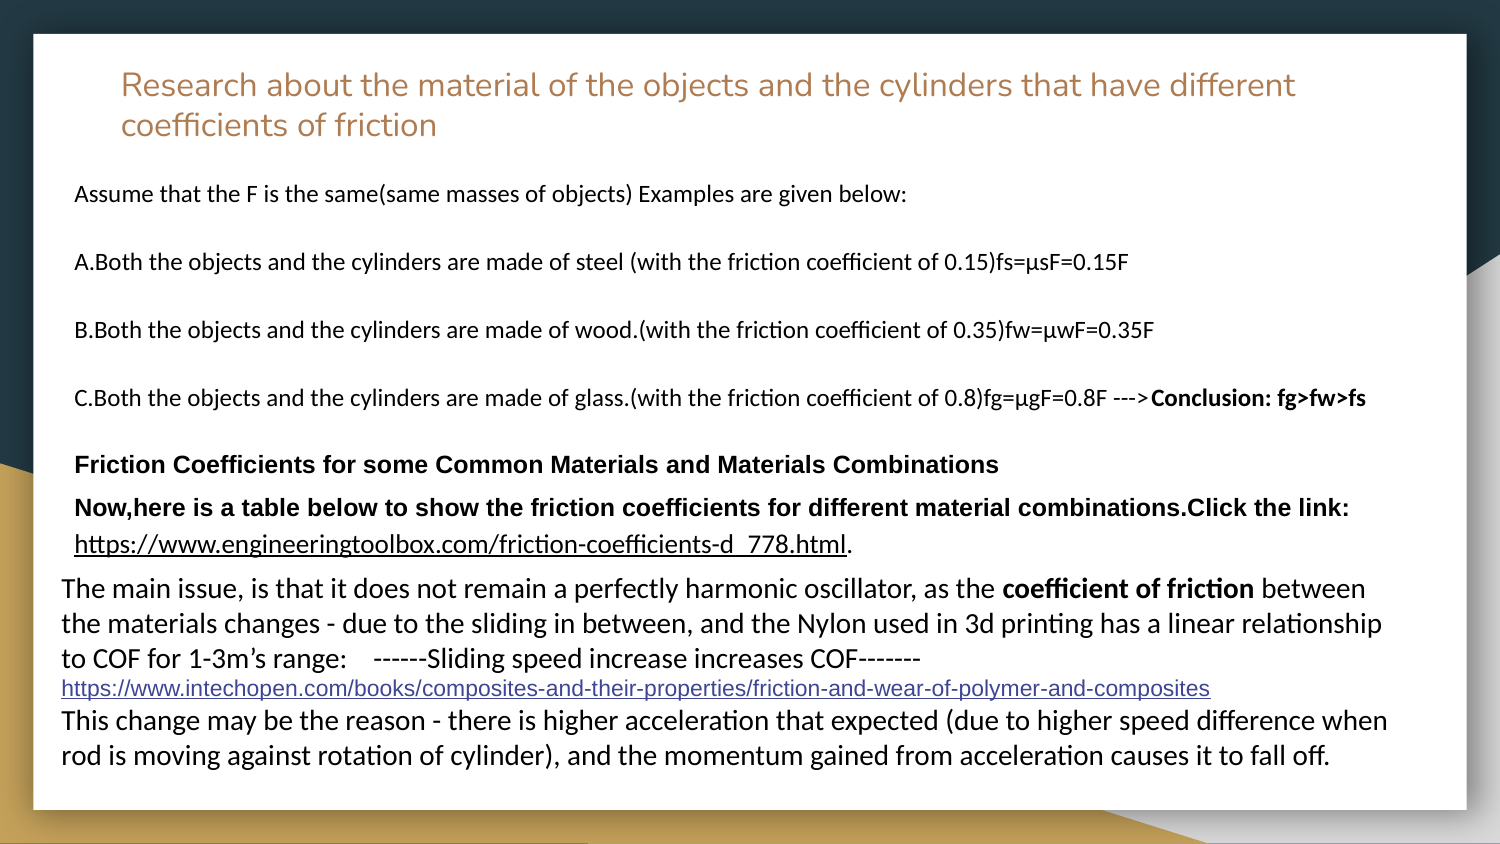

# Research about the material of the objects and the cylinders that have different coefficients of friction
Assume that the F is the same(same masses of objects) Examples are given below:
A.Both the objects and the cylinders are made of steel (with the friction coefficient of 0.15)fs=μsF=0.15F
B.Both the objects and the cylinders are made of wood.(with the friction coefficient of 0.35)fw=μwF=0.35F
C.Both the objects and the cylinders are made of glass.(with the friction coefficient of 0.8)fg=μgF=0.8F --->Conclusion: fg>fw>fs
Friction Coefficients for some Common Materials and Materials Combinations
Now,here is a table below to show the friction coefficients for different material combinations.Click the link: https://www.engineeringtoolbox.com/friction-coefficients-d_778.html.

The main issue, is that it does not remain a perfectly harmonic oscillator, as the coefficient of friction between the materials changes - due to the sliding in between, and the Nylon used in 3d printing has a linear relationship to COF for 1-3m’s range:    ------Sliding speed increase increases COF-------  https://www.intechopen.com/books/composites-and-their-properties/friction-and-wear-of-polymer-and-composites
This change may be the reason - there is higher acceleration that expected (due to higher speed difference when rod is moving against rotation of cylinder), and the momentum gained from acceleration causes it to fall off.